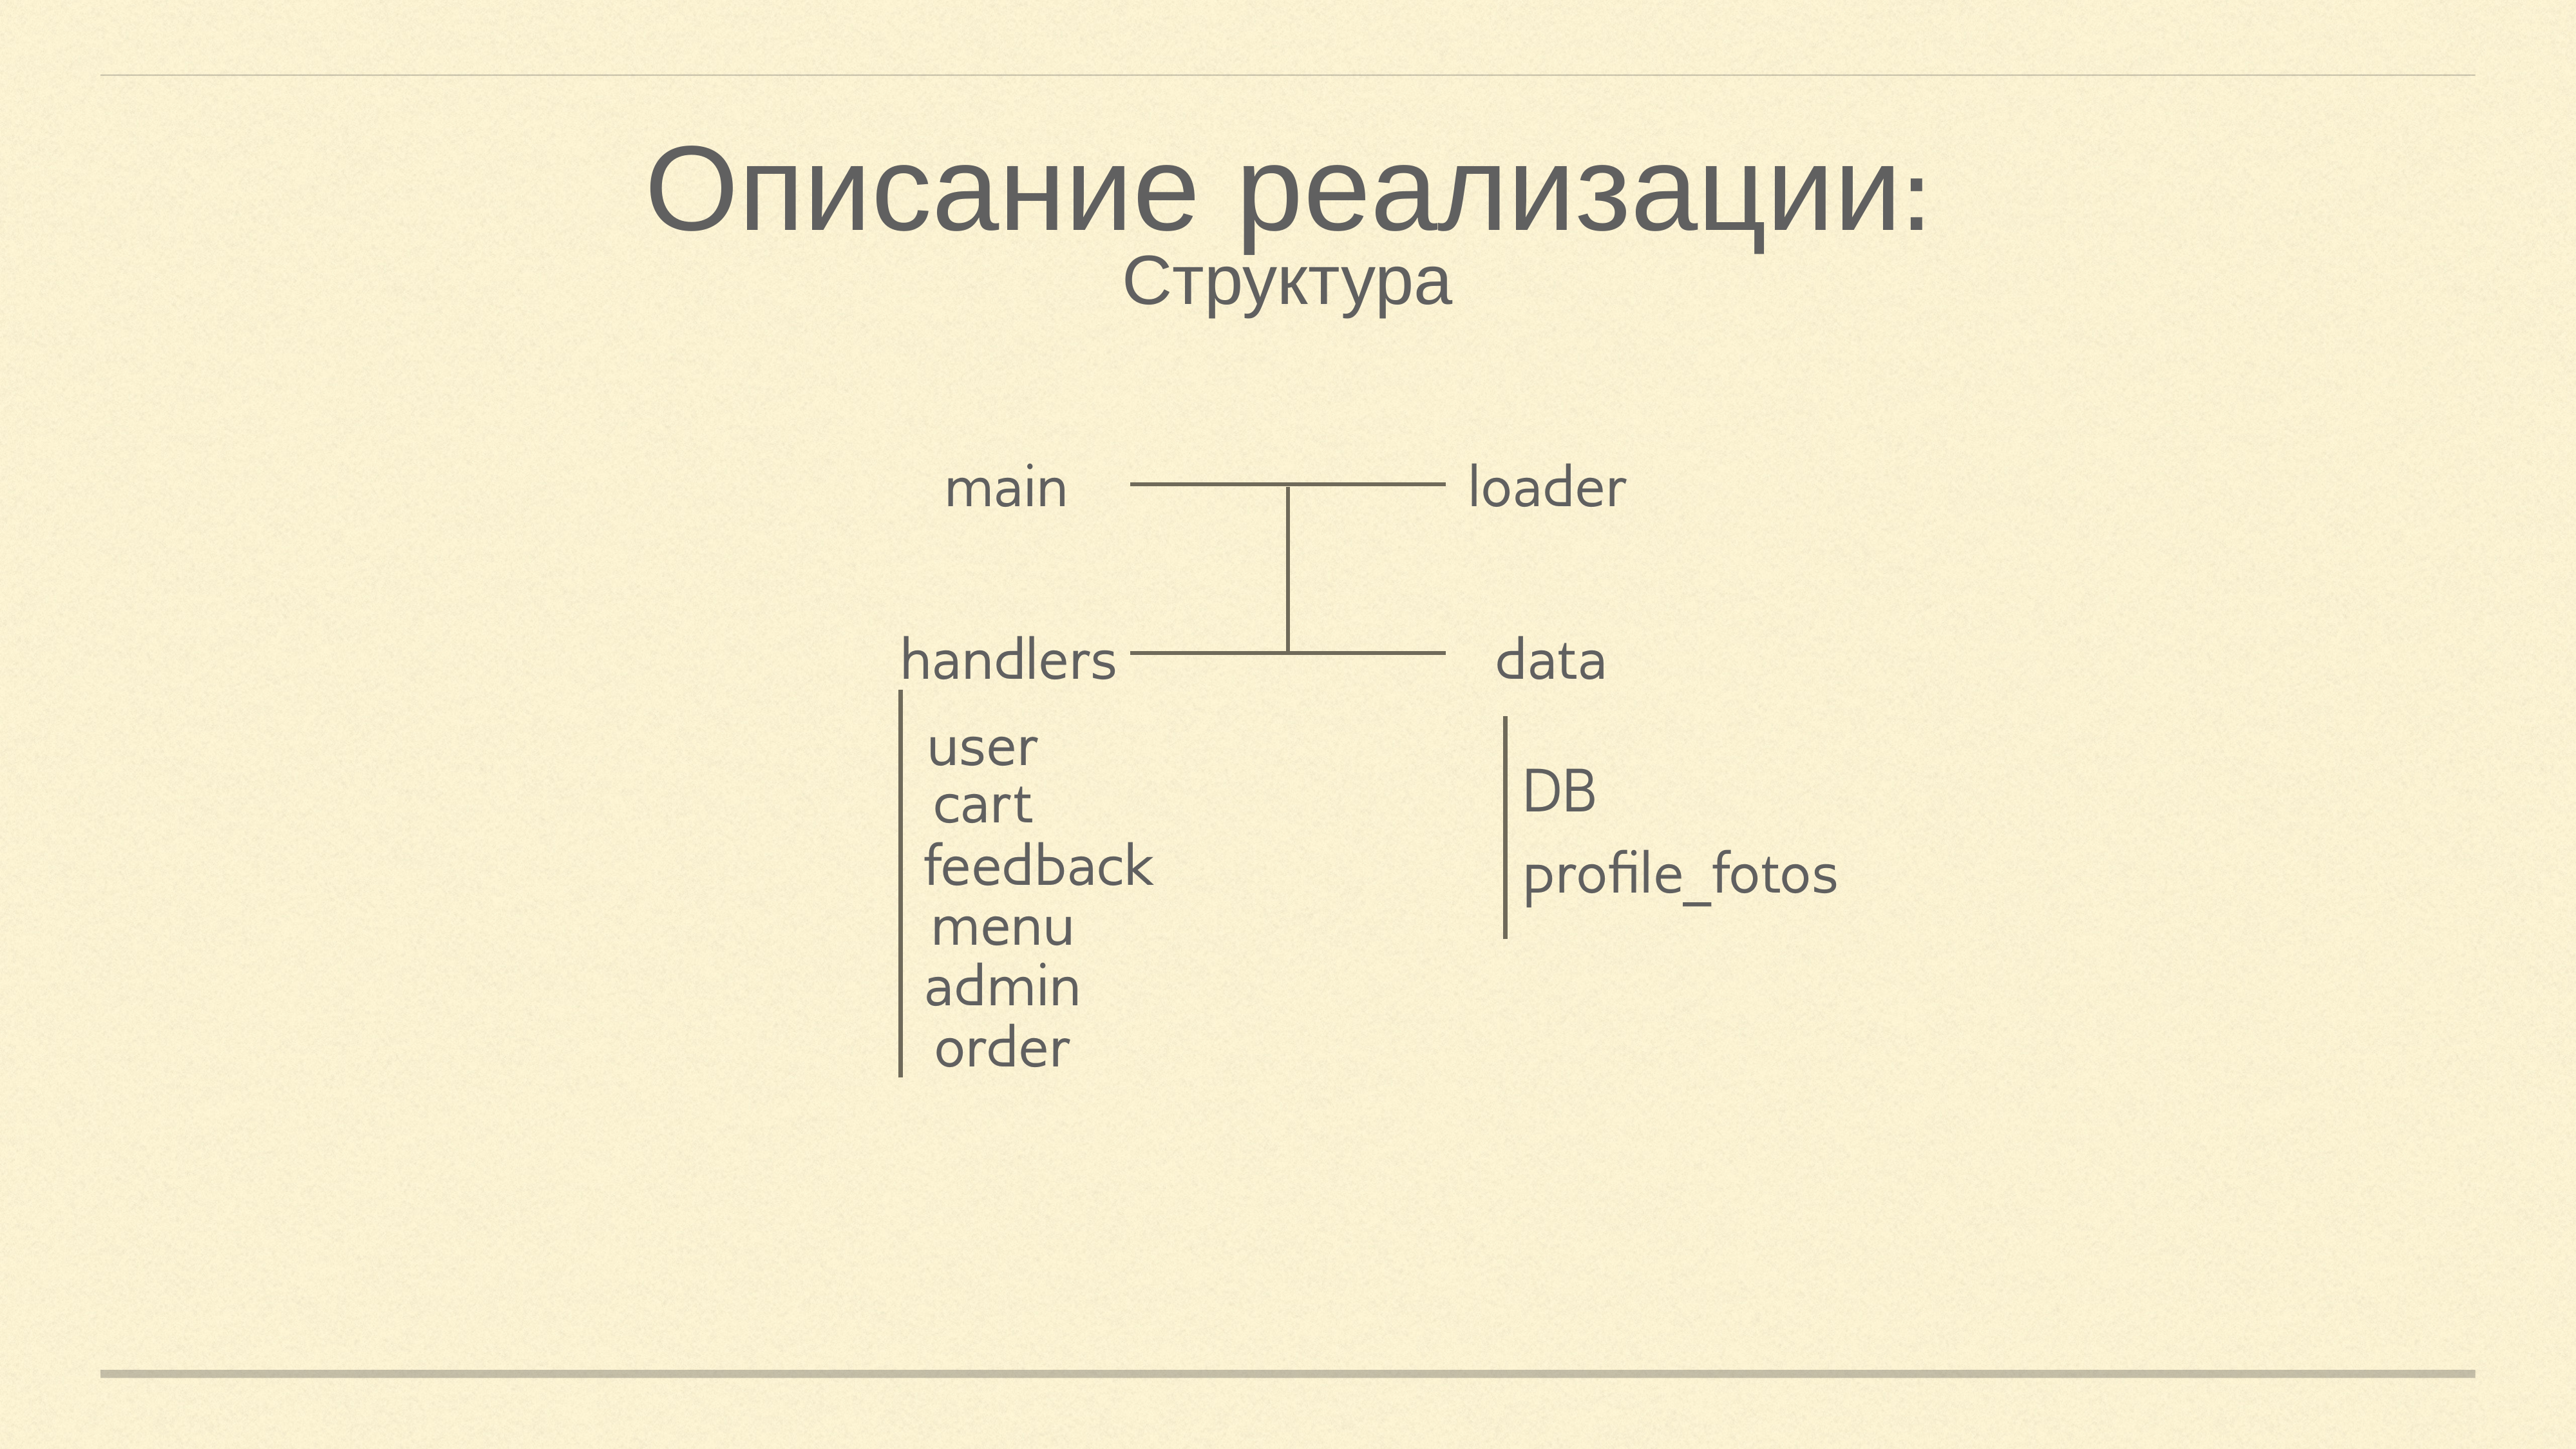

Описание реализации:
Структура
main
loader

handlers
data

user

DB
cart
feedback
profile_fotos
menu
admin
order